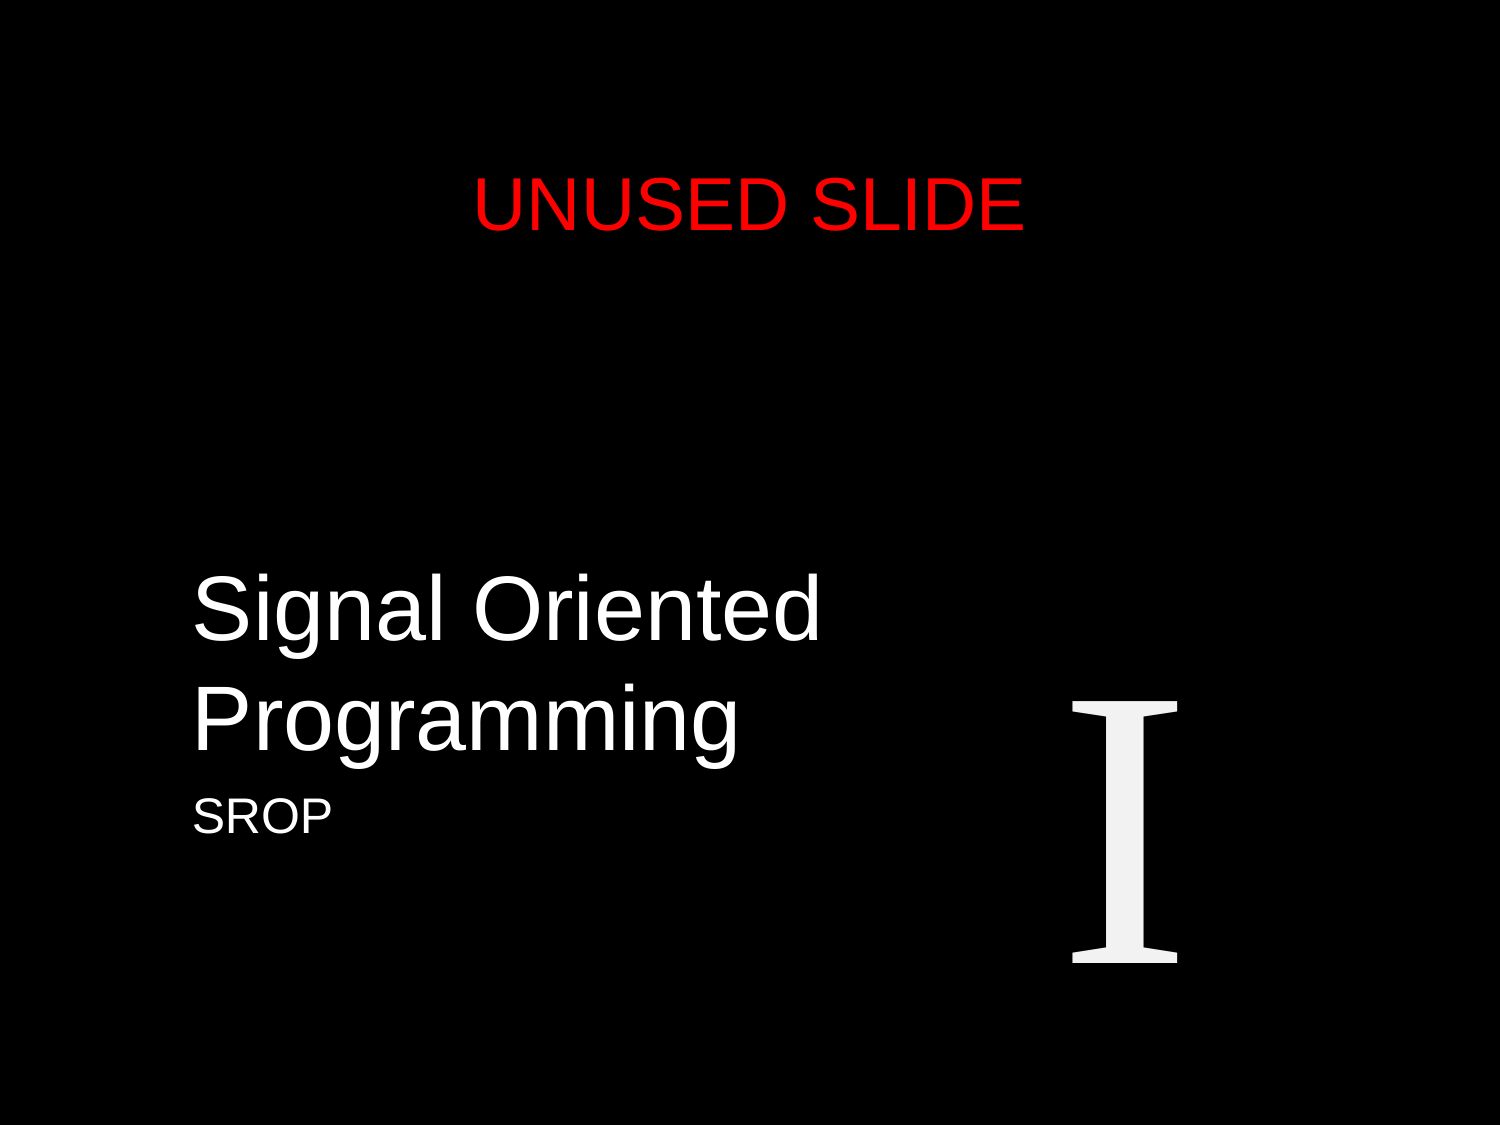

UNUSED SLIDE
Signal Oriented
Programming
I
SROP